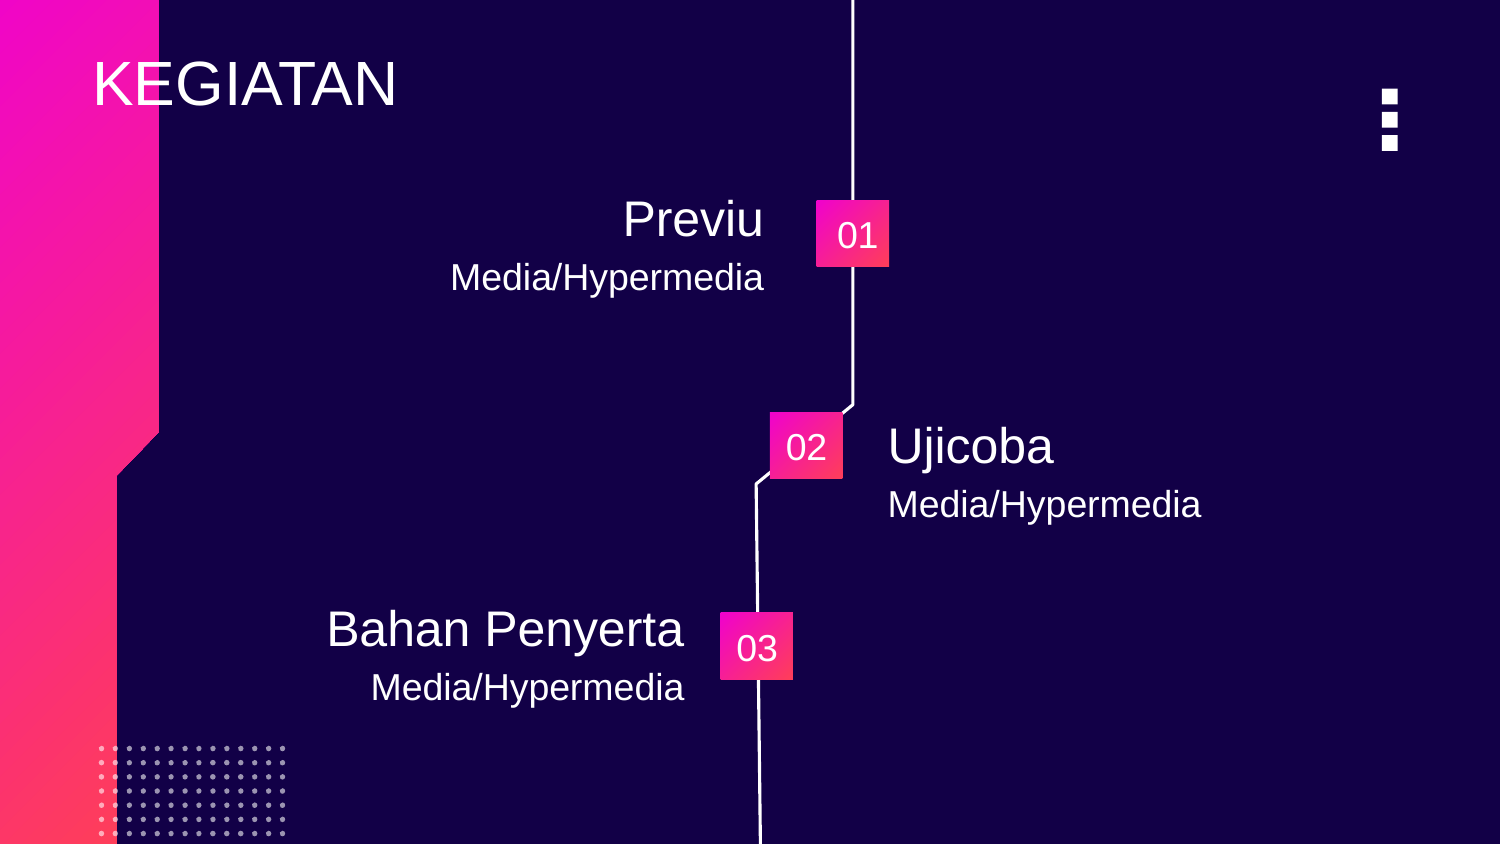

# KEGIATAN
Previu Media/Hypermedia

01
Ujicoba
Media/Hypermedia

02
Bahan Penyerta
Media/Hypermedia

03